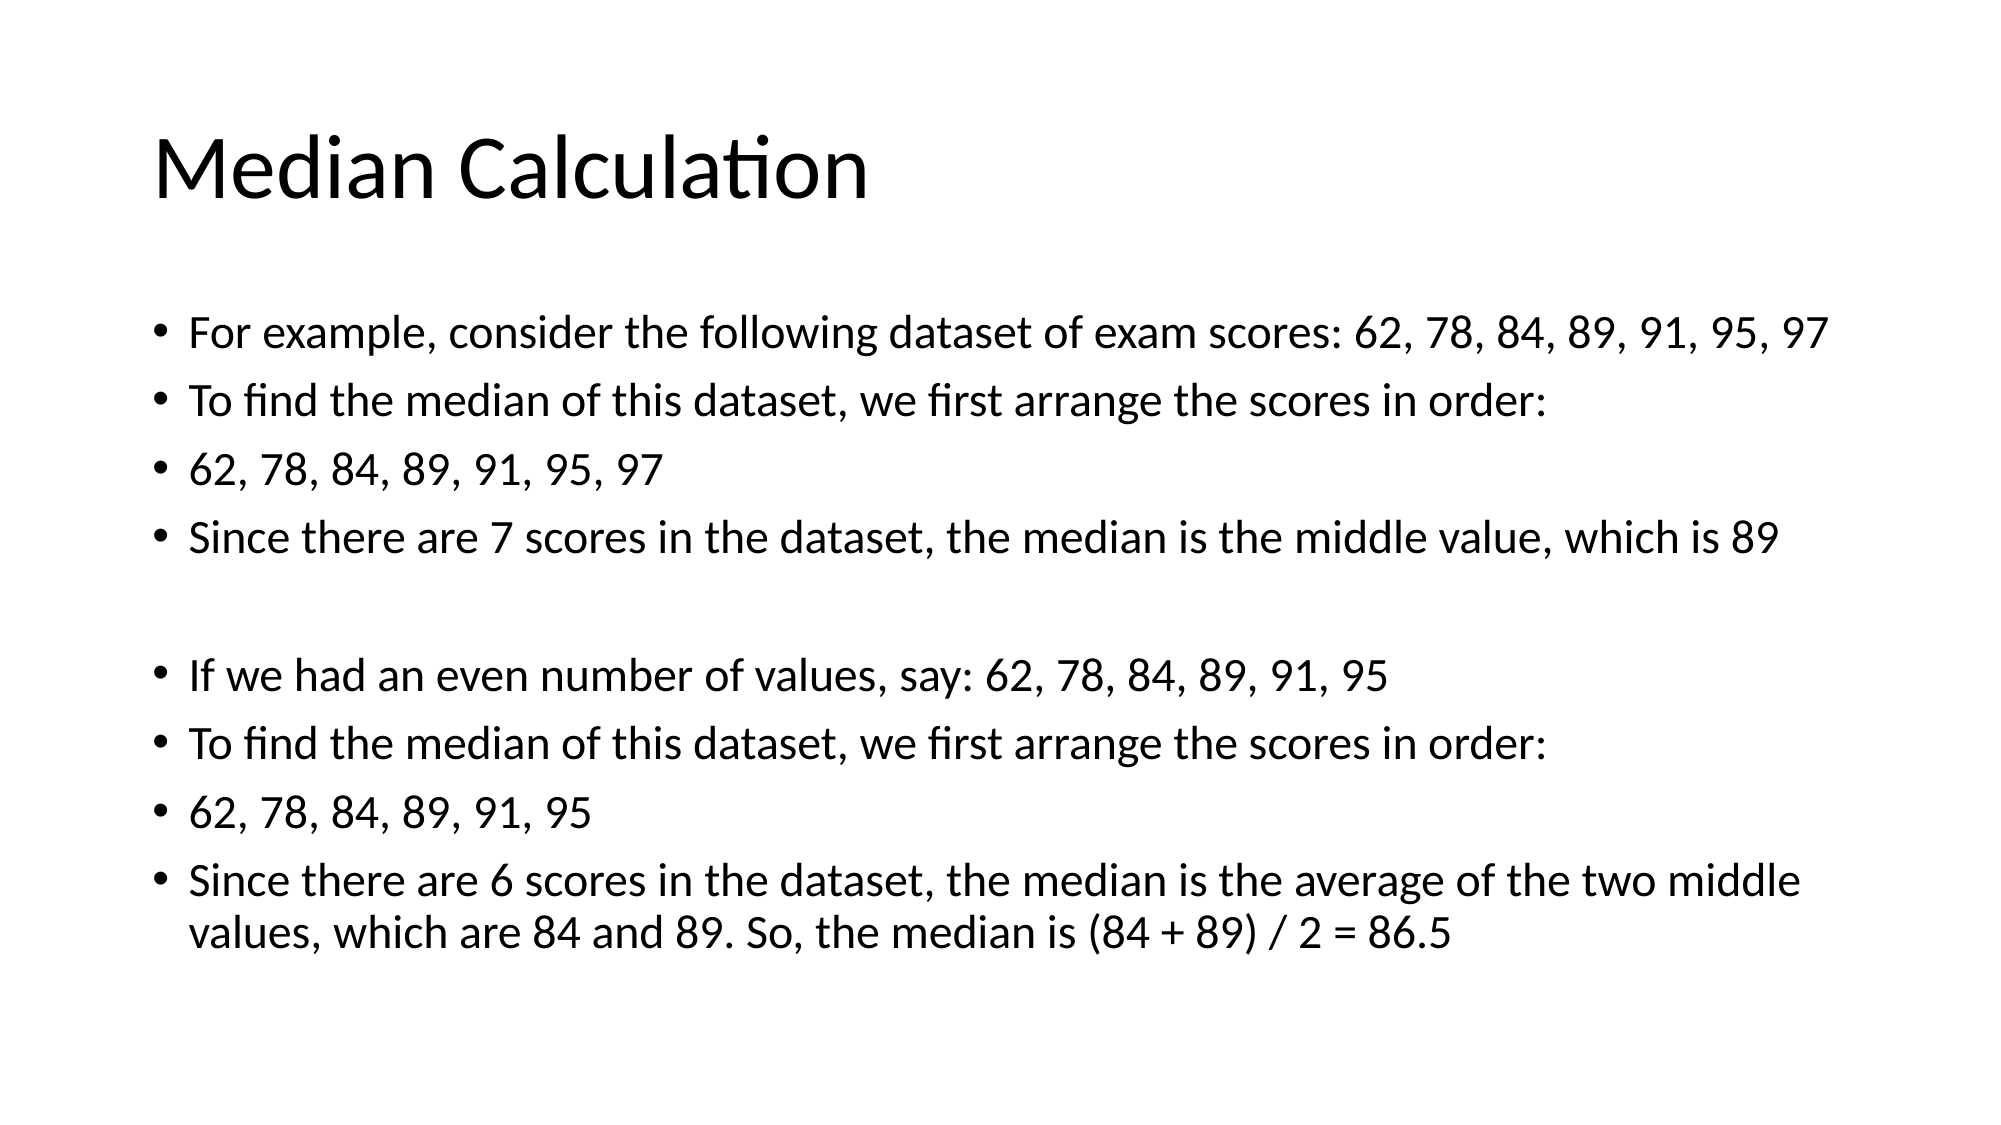

# Median Calculation
For example, consider the following dataset of exam scores: 62, 78, 84, 89, 91, 95, 97
To find the median of this dataset, we first arrange the scores in order:
62, 78, 84, 89, 91, 95, 97
Since there are 7 scores in the dataset, the median is the middle value, which is 89

If we had an even number of values, say: 62, 78, 84, 89, 91, 95
To find the median of this dataset, we first arrange the scores in order:
62, 78, 84, 89, 91, 95
Since there are 6 scores in the dataset, the median is the average of the two middle values, which are 84 and 89. So, the median is (84 + 89) / 2 = 86.5